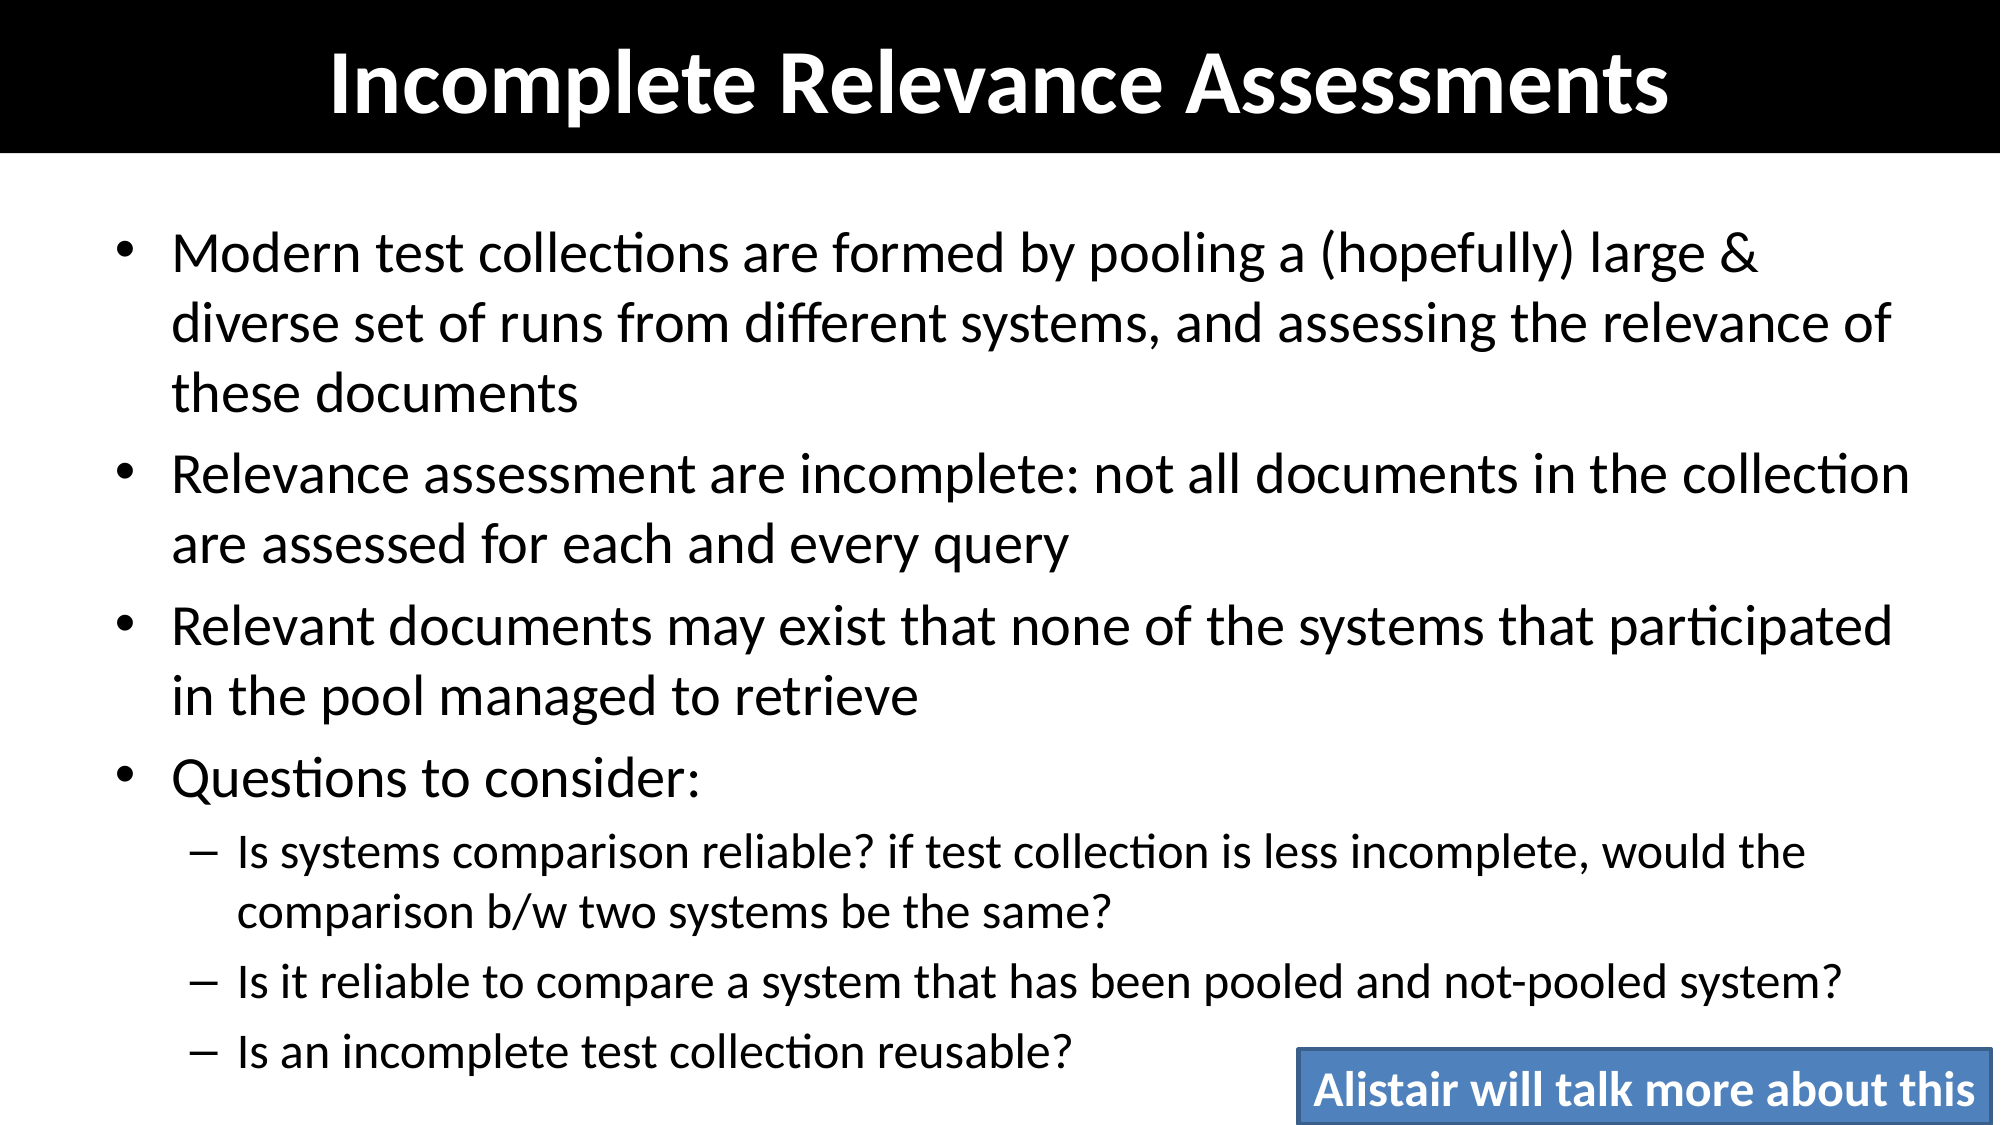

# Incomplete Relevance Assessments
Modern test collections are formed by pooling a (hopefully) large & diverse set of runs from different systems, and assessing the relevance of these documents
Relevance assessment are incomplete: not all documents in the collection are assessed for each and every query
Relevant documents may exist that none of the systems that participated in the pool managed to retrieve
Questions to consider:
Is systems comparison reliable? if test collection is less incomplete, would the comparison b/w two systems be the same?
Is it reliable to compare a system that has been pooled and not-pooled system?
Is an incomplete test collection reusable?
Alistair will talk more about this